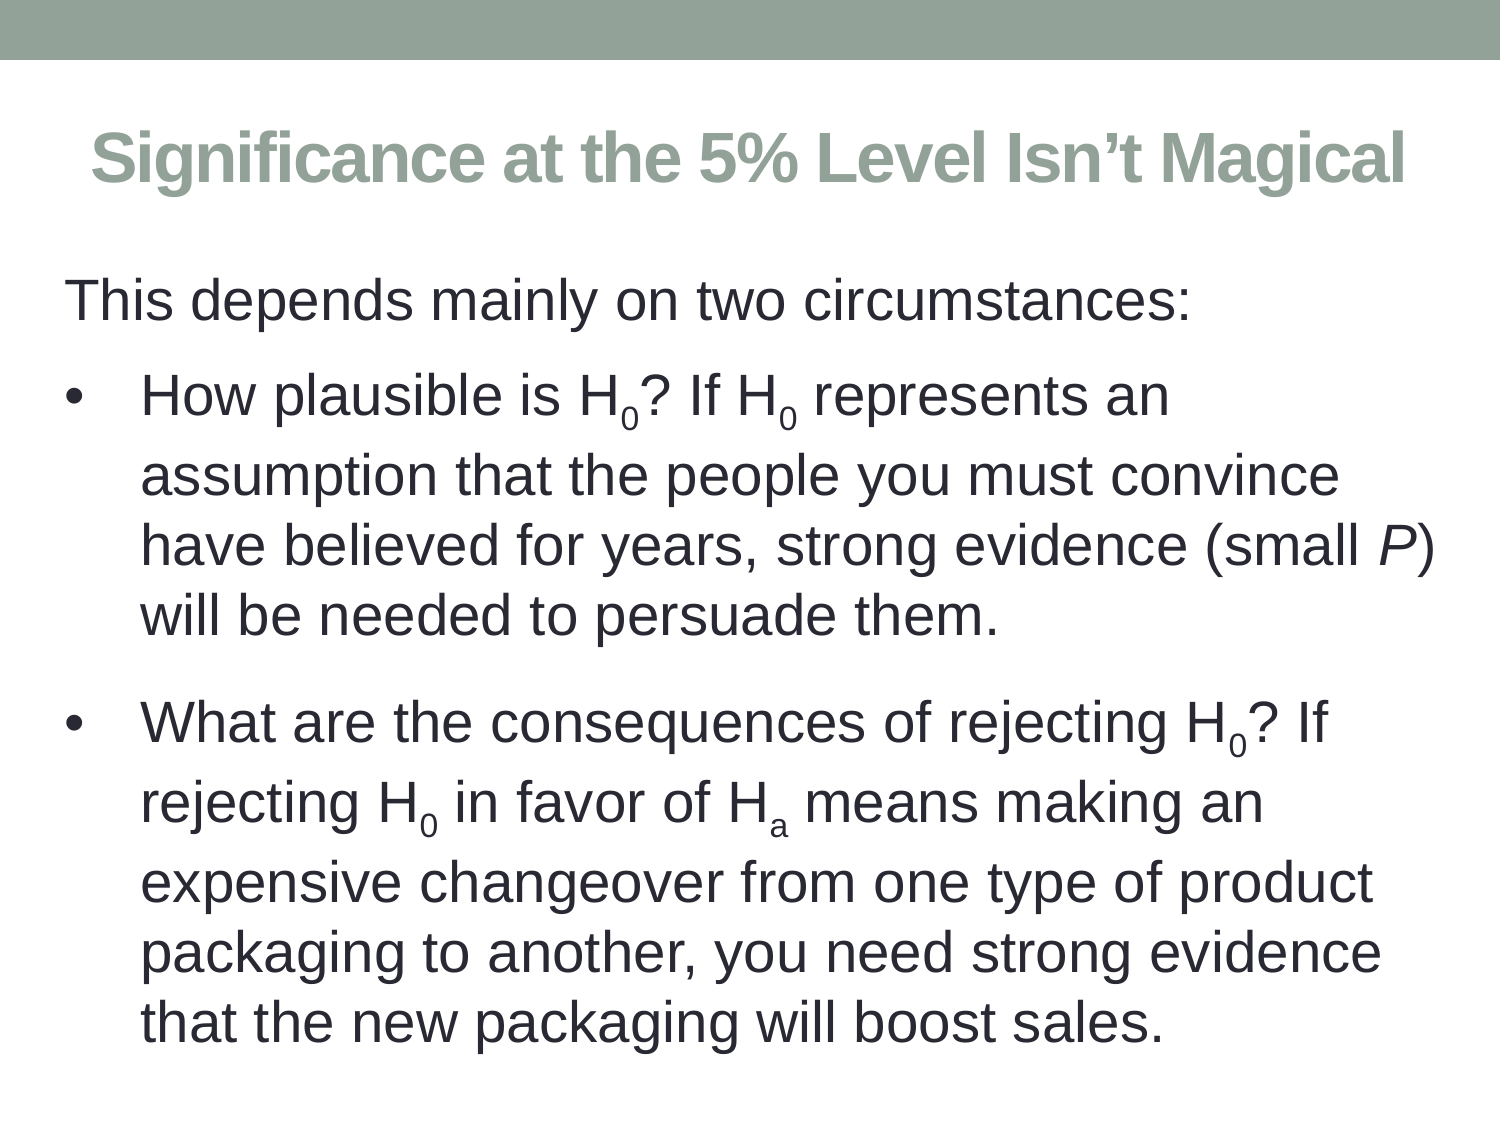

# Significance at the 5% Level Isn’t Magical
This depends mainly on two circumstances:
• 	How plausible is H0? If H0 represents an assumption that the people you must convince have believed for years, strong evidence (small P) will be needed to persuade them.
• 	What are the consequences of rejecting H0? If rejecting H0 in favor of Ha means making an expensive changeover from one type of product packaging to another, you need strong evidence that the new packaging will boost sales.